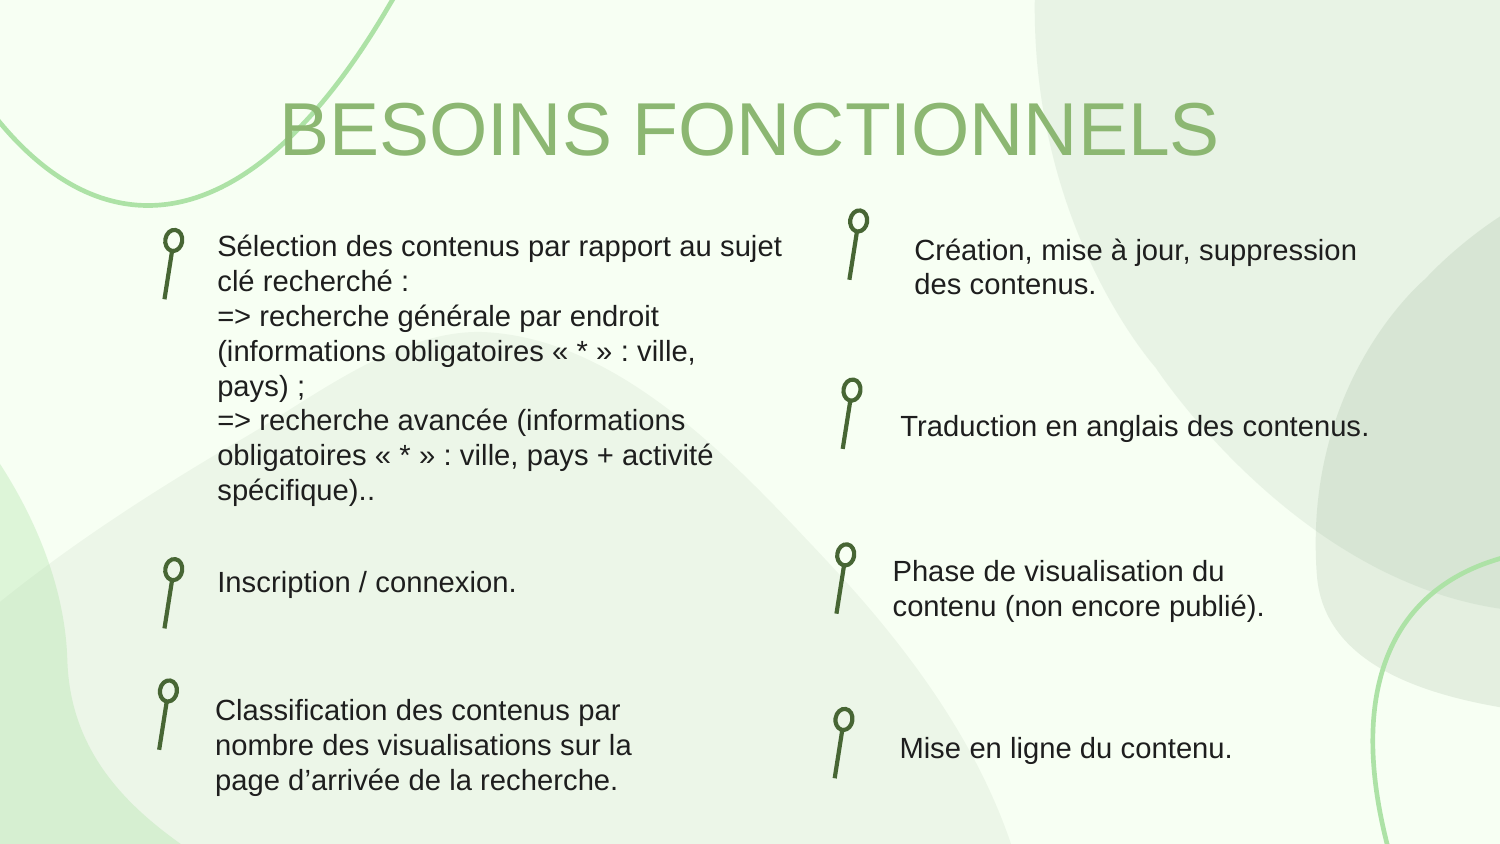

BESOINS FONCTIONNELS

Sélection des contenus par rapport au sujet clé recherché :
=> recherche générale par endroit (informations obligatoires « * » : ville, pays) ;
=> recherche avancée (informations obligatoires « * » : ville, pays + activité spécifique)..

Création, mise à jour, suppression des contenus.

Traduction en anglais des contenus.

Phase de visualisation du contenu (non encore publié).

Inscription / connexion.

Classification des contenus par nombre des visualisations sur la page d’arrivée de la recherche.

Mise en ligne du contenu.